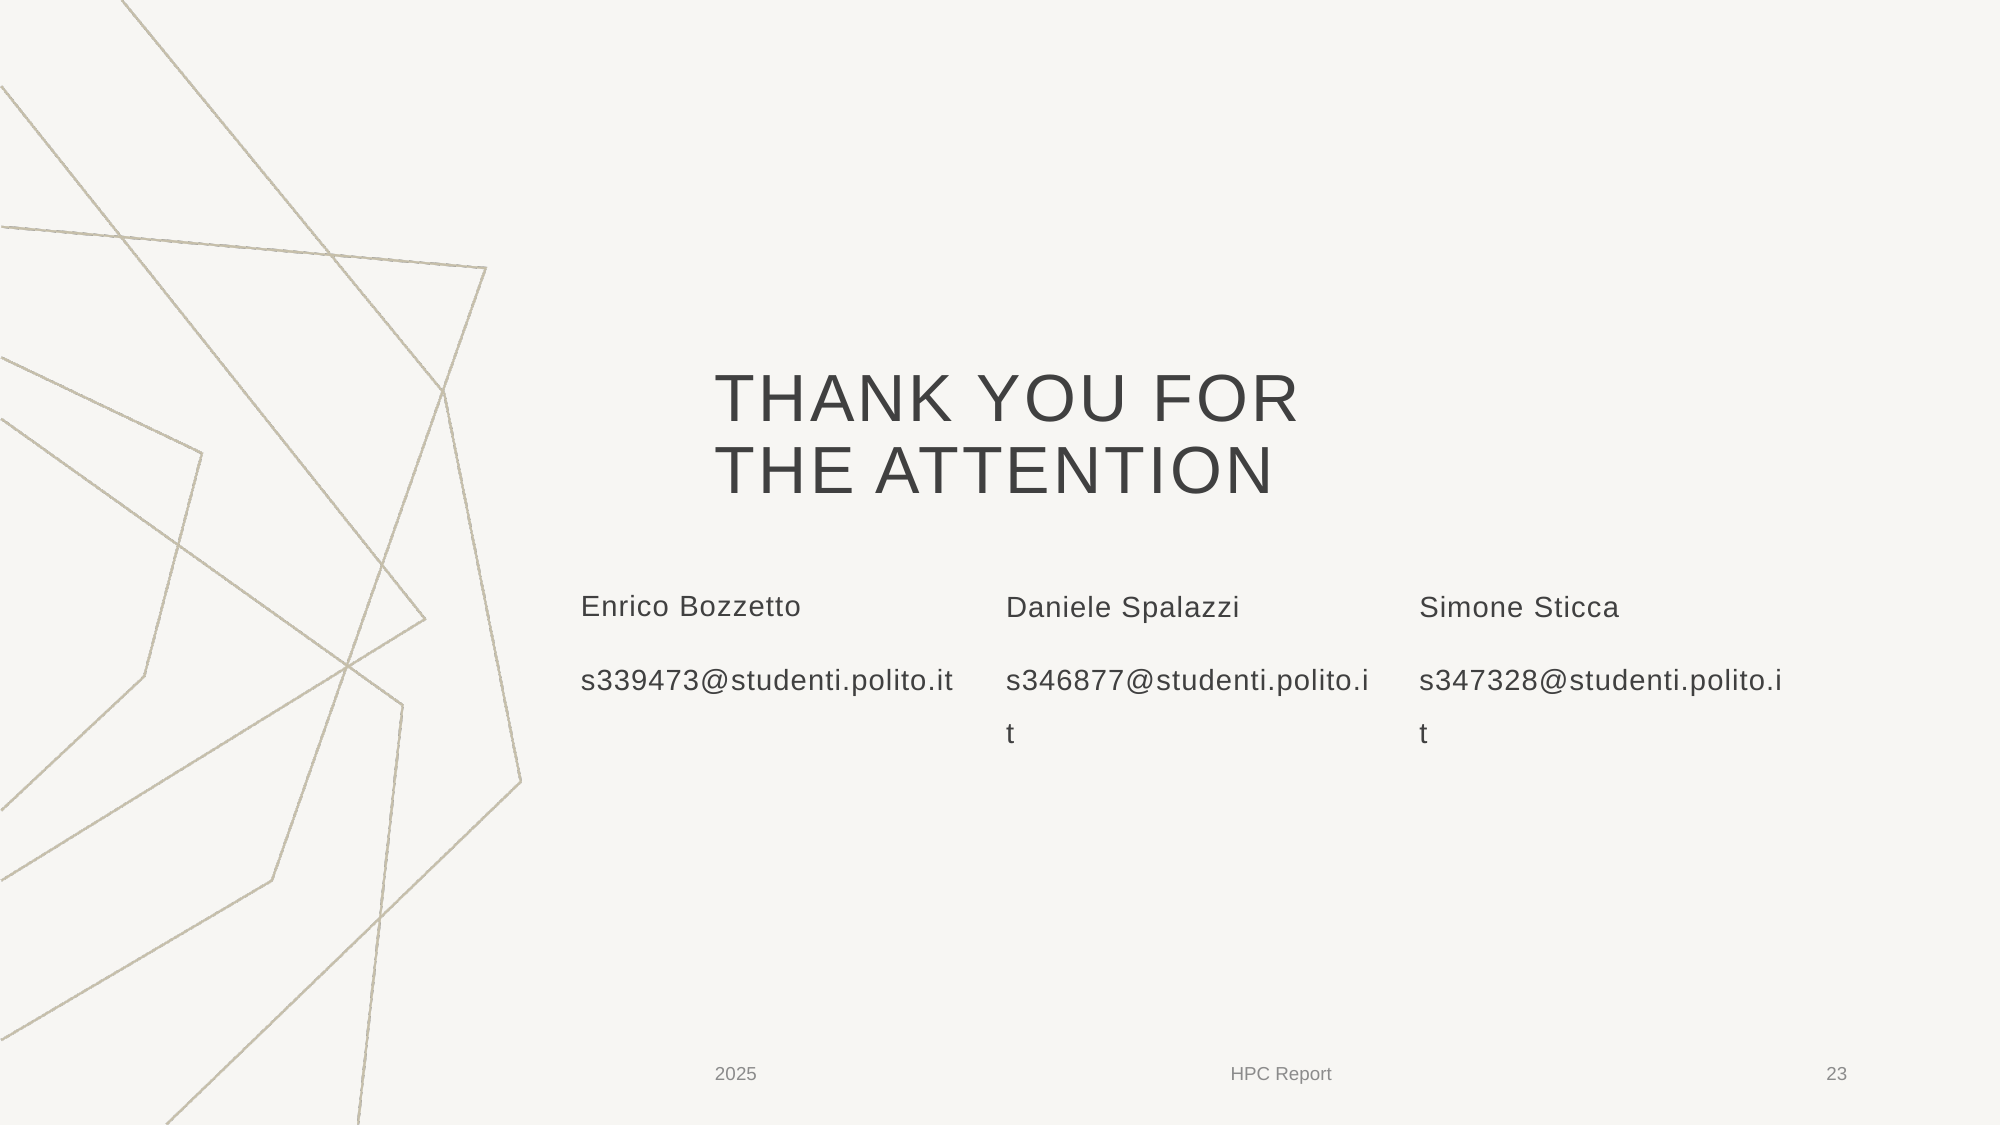

# Thank you for the attention
Enrico Bozzetto
s339473@studenti.polito.it
Simone Sticca
s347328@studenti.polito.it
Daniele Spalazzi
s346877@studenti.polito.it
2025
HPC Report
23